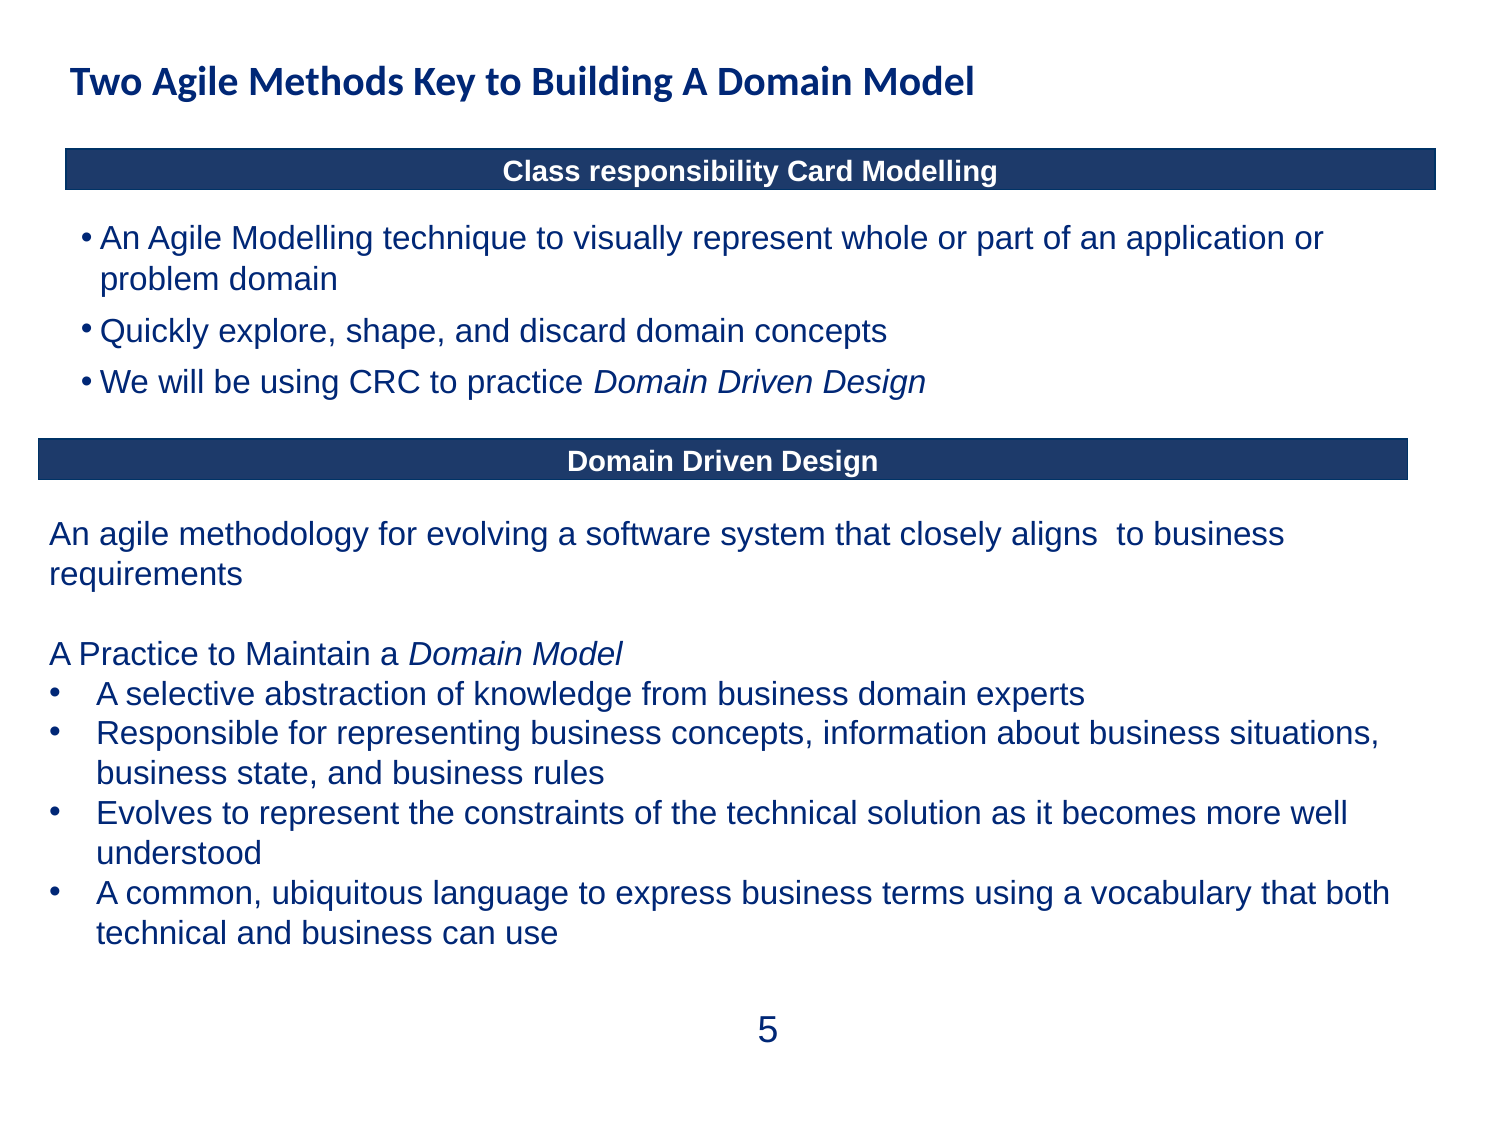

# Two Agile Methods Key to Building A Domain Model
Class responsibility Card Modelling
An Agile Modelling technique to visually represent whole or part of an application or problem domain
Quickly explore, shape, and discard domain concepts
We will be using CRC to practice Domain Driven Design
Domain Driven Design
An agile methodology for evolving a software system that closely aligns  to business requirements

A Practice to Maintain a Domain Model
A selective abstraction of knowledge from business domain experts
Responsible for representing business concepts, information about business situations, business state, and business rules
Evolves to represent the constraints of the technical solution as it becomes more well understood
A common, ubiquitous language to express business terms using a vocabulary that both technical and business can use
5